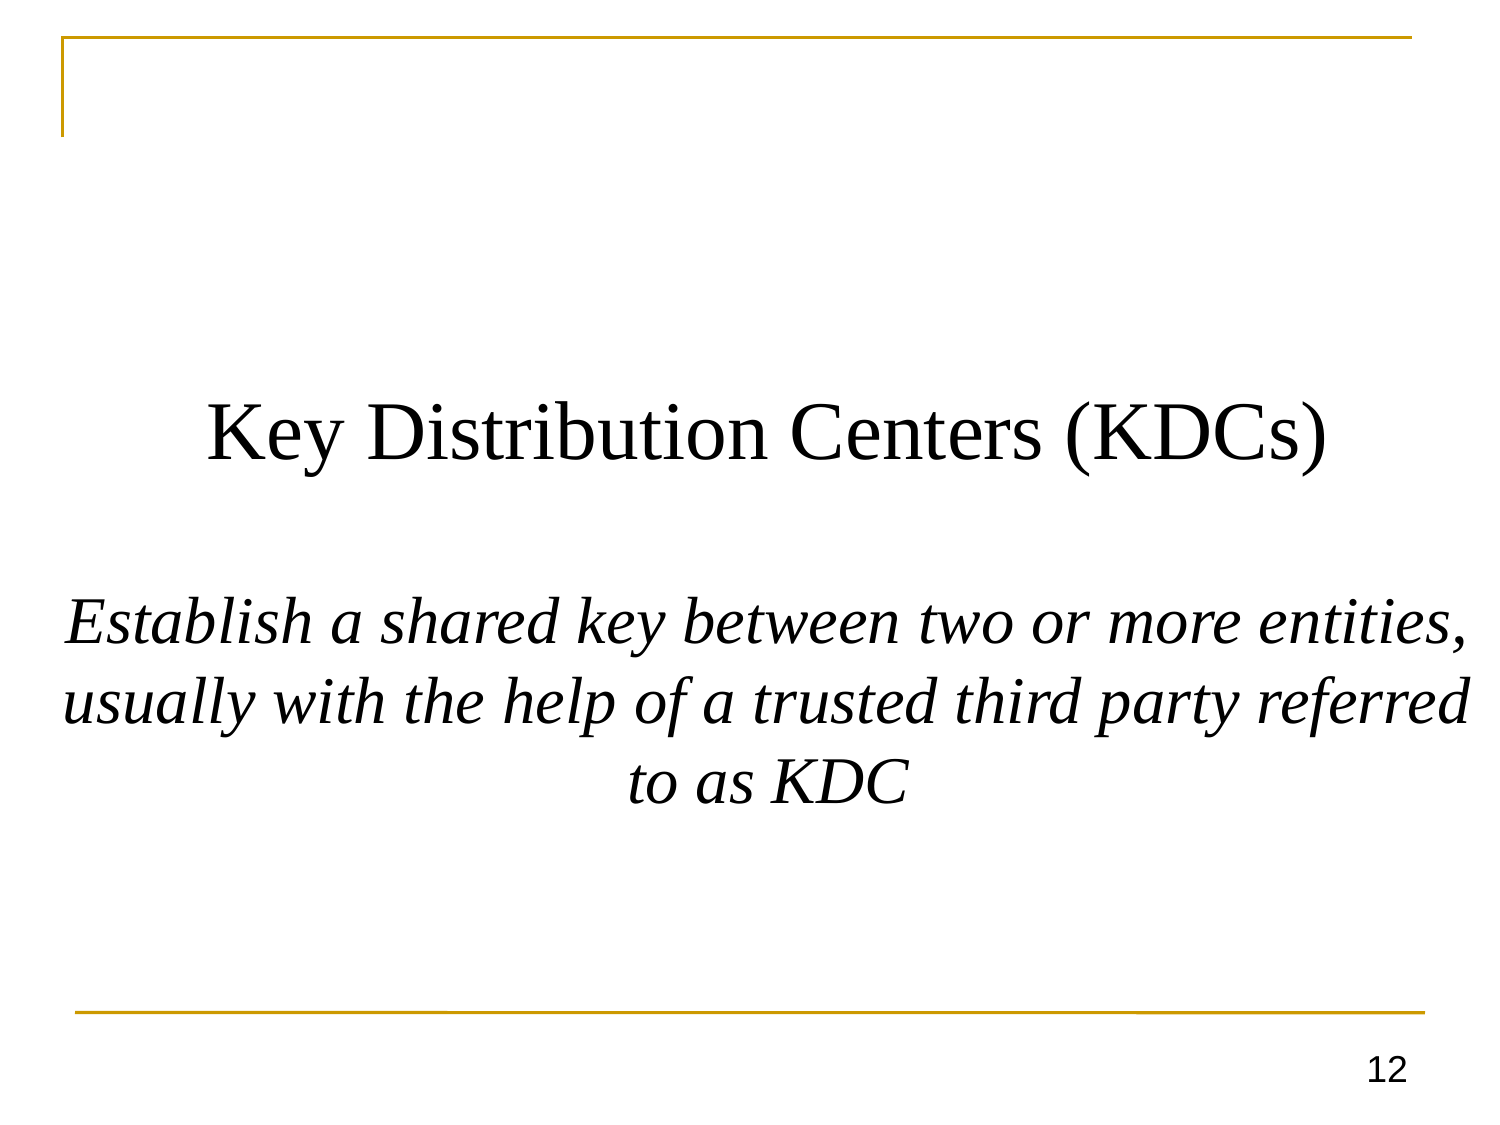

Key Distribution Centers (KDCs)
Establish a shared key between two or more entities, usually with the help of a trusted third party referred to as KDC
12